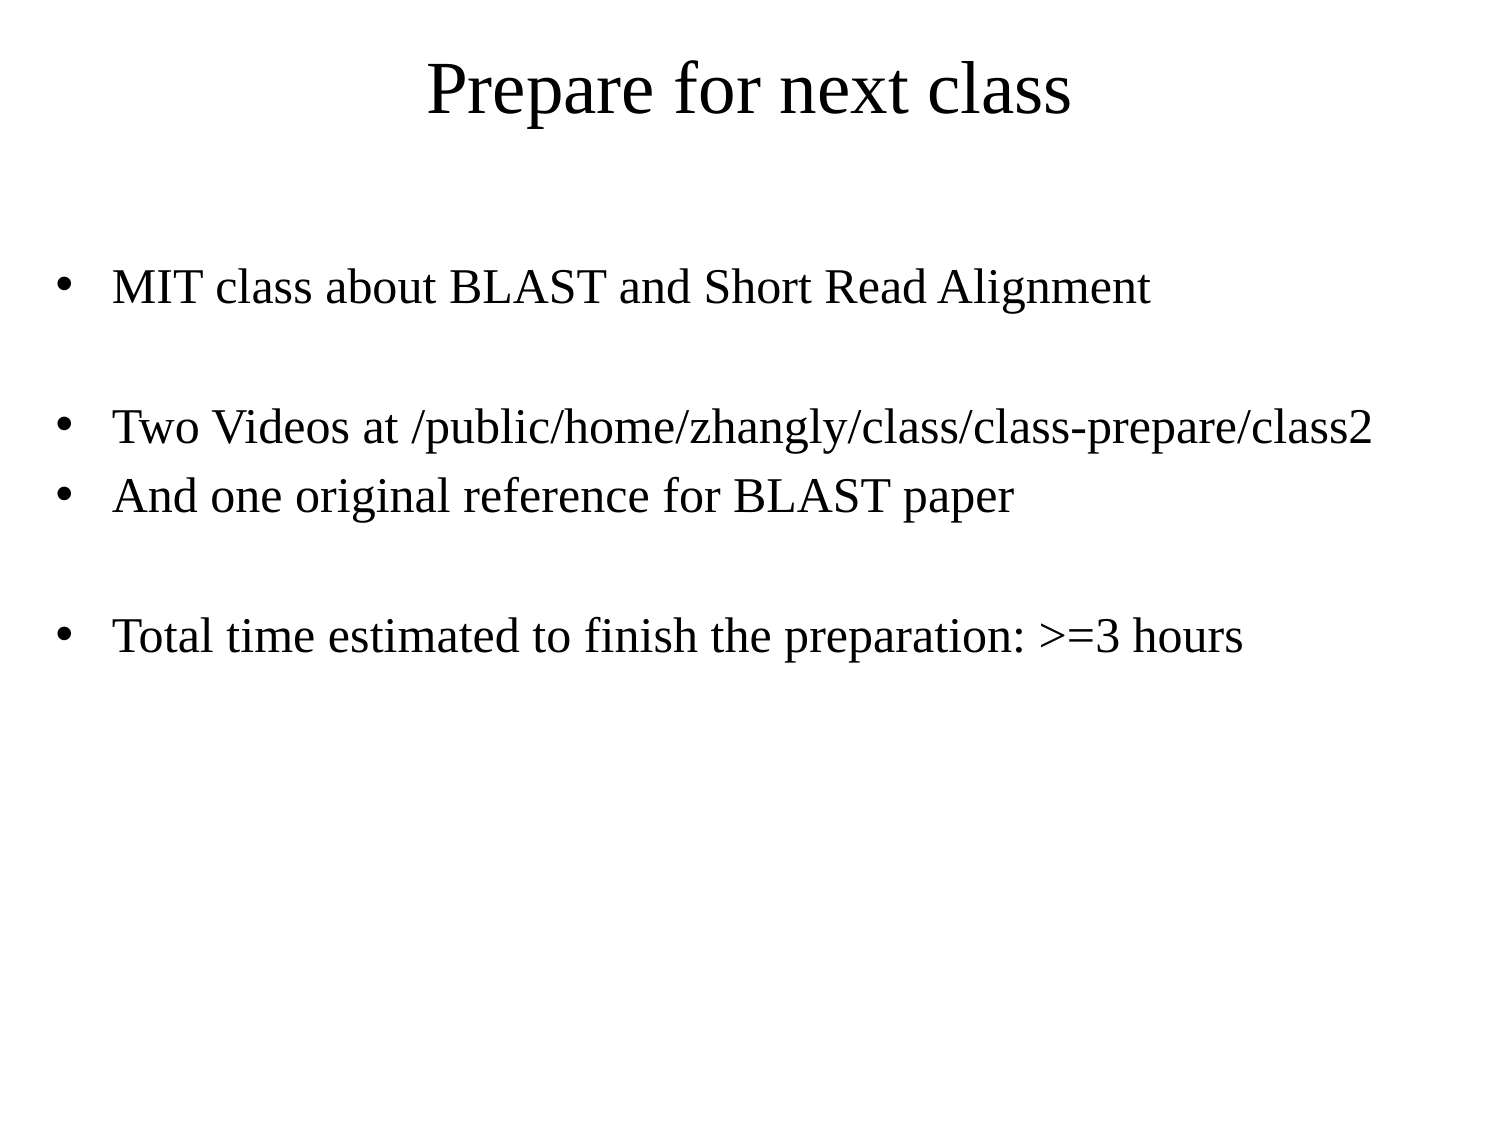

Prepare for next class
MIT class about BLAST and Short Read Alignment

Two Videos at /public/home/zhangly/class/class-prepare/class2
And one original reference for BLAST paper

Total time estimated to finish the preparation: >=3 hours